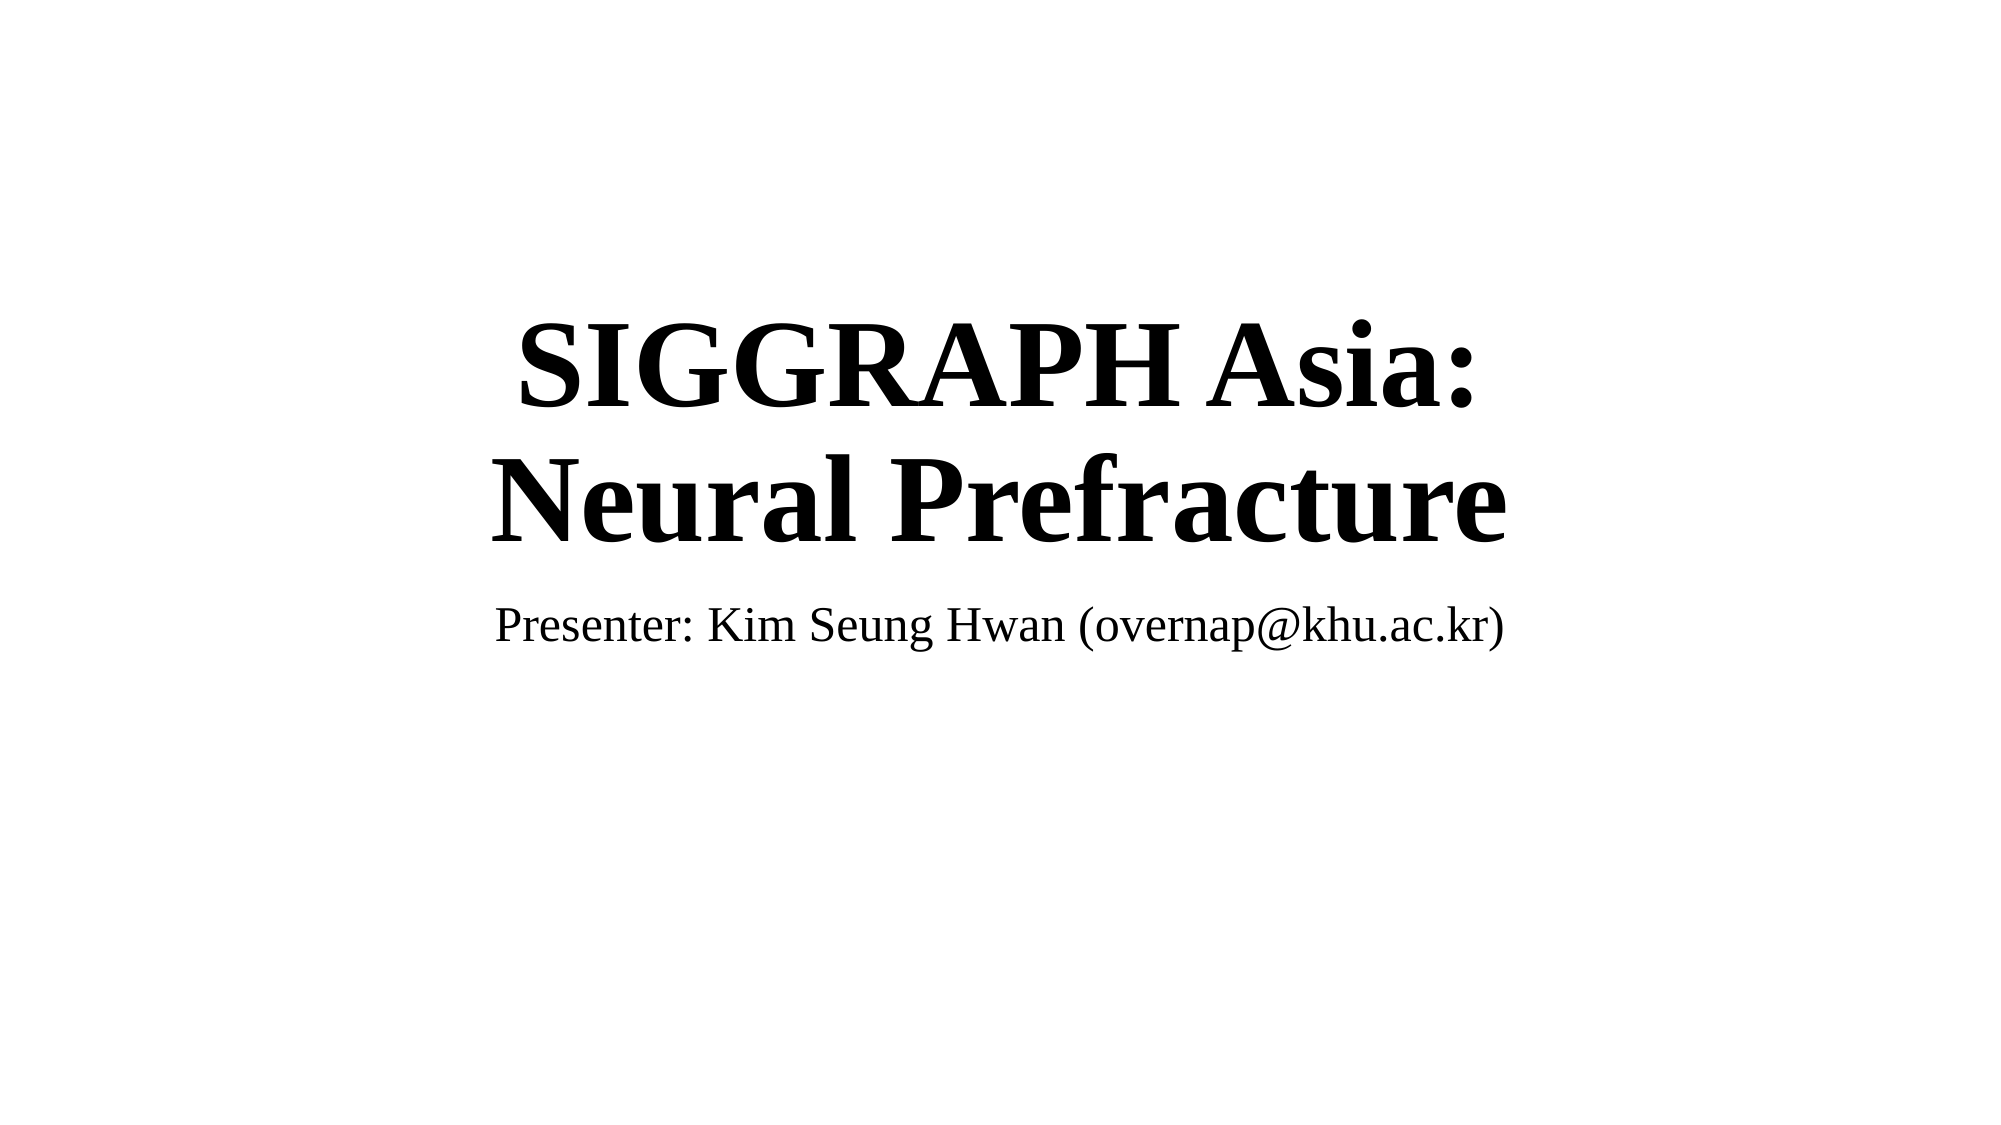

# SIGGRAPH Asia: Neural Prefracture
Presenter: Kim Seung Hwan (overnap@khu.ac.kr)